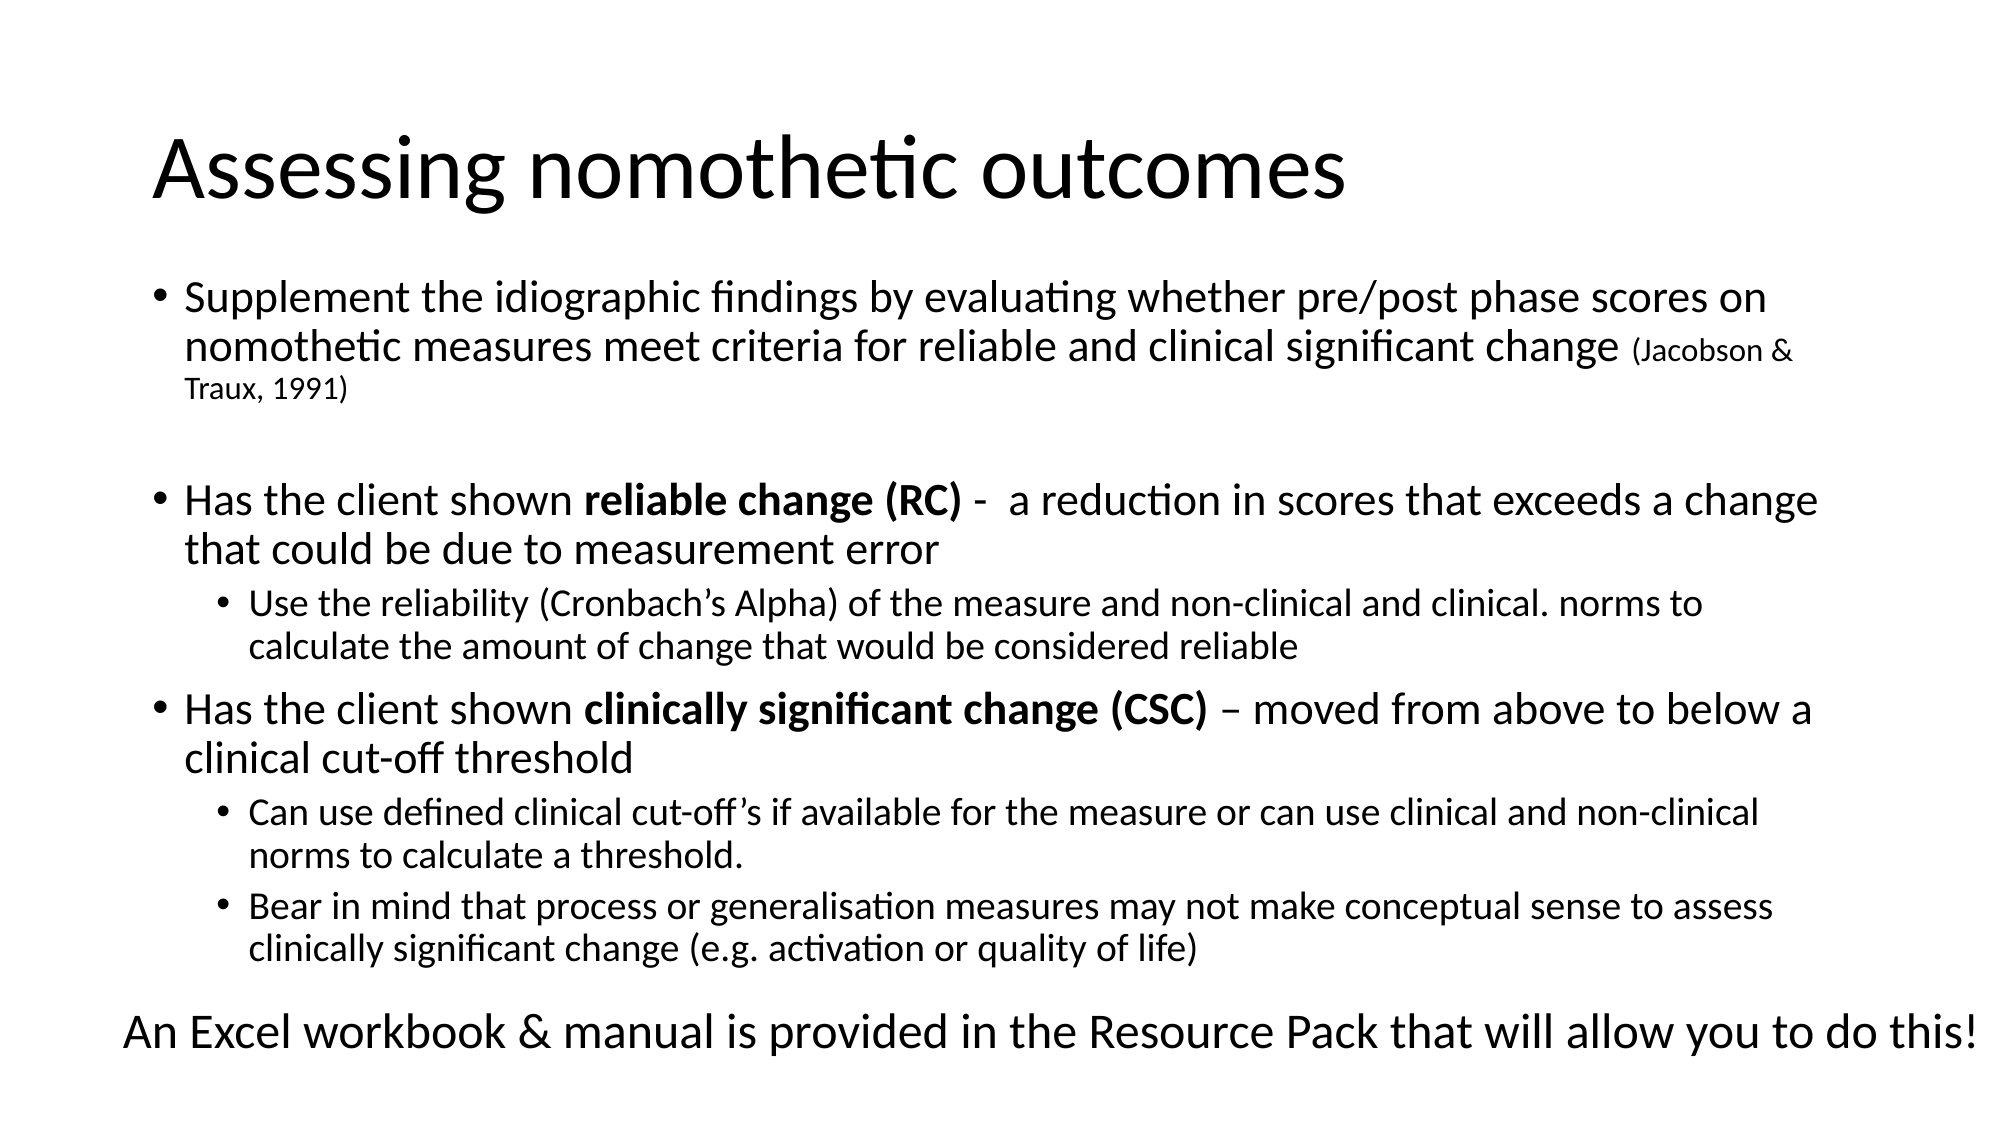

# Assessing nomothetic outcomes
Supplement the idiographic findings by evaluating whether pre/post phase scores on nomothetic measures meet criteria for reliable and clinical significant change (Jacobson & Traux, 1991)

Has the client shown reliable change (RC) -  a reduction in scores that exceeds a change that could be due to measurement error
Use the reliability (Cronbach’s Alpha) of the measure and non-clinical and clinical. norms to calculate the amount of change that would be considered reliable
Has the client shown clinically significant change (CSC) – moved from above to below a clinical cut-off threshold
Can use defined clinical cut-off’s if available for the measure or can use clinical and non-clinical norms to calculate a threshold.
Bear in mind that process or generalisation measures may not make conceptual sense to assess clinically significant change (e.g. activation or quality of life)
An Excel workbook & manual is provided in the Resource Pack that will allow you to do this!